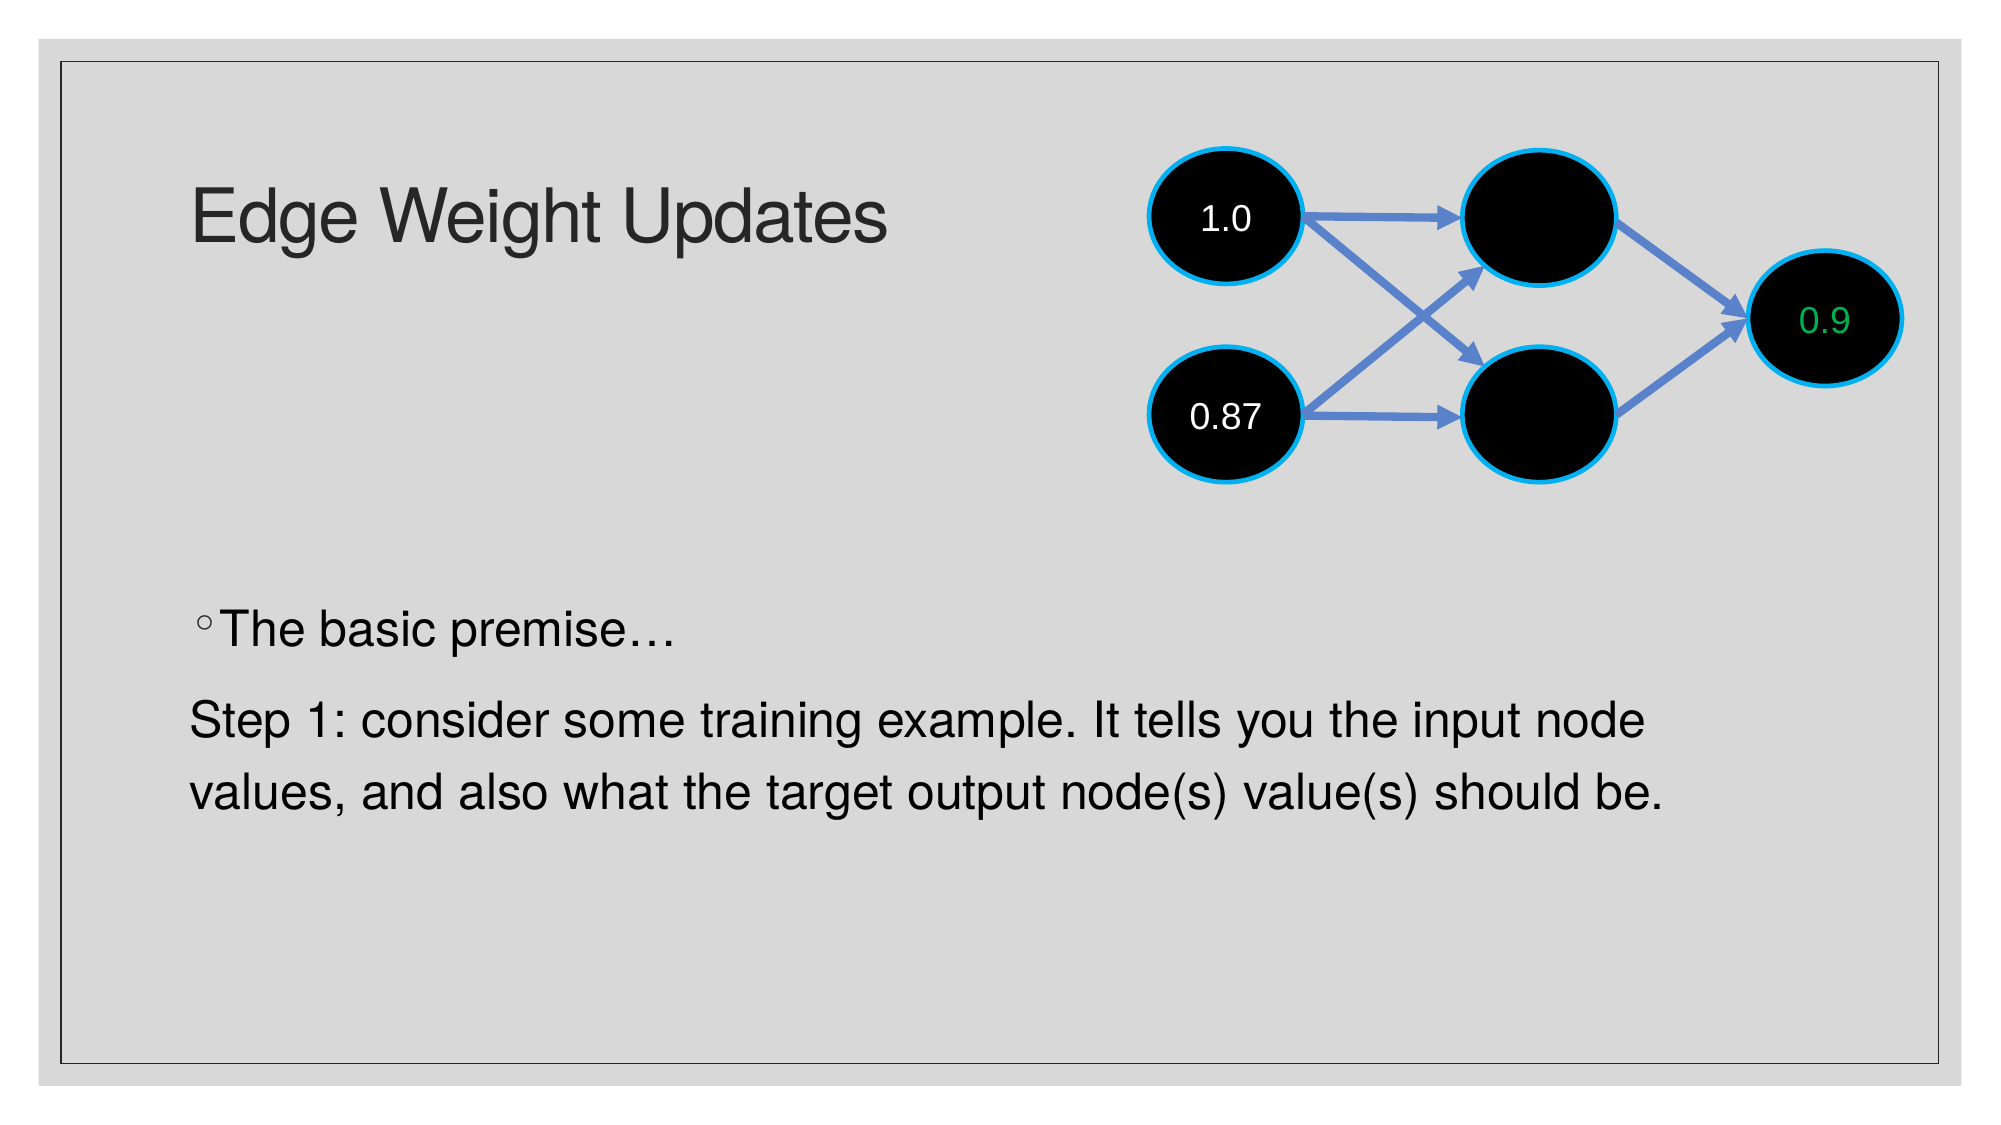

# Edge Weight Updates
1.0

0.9
0.87

The basic premise…
Step 1: consider some training example. It tells you the input node values, and also what the target output node(s) value(s) should be.